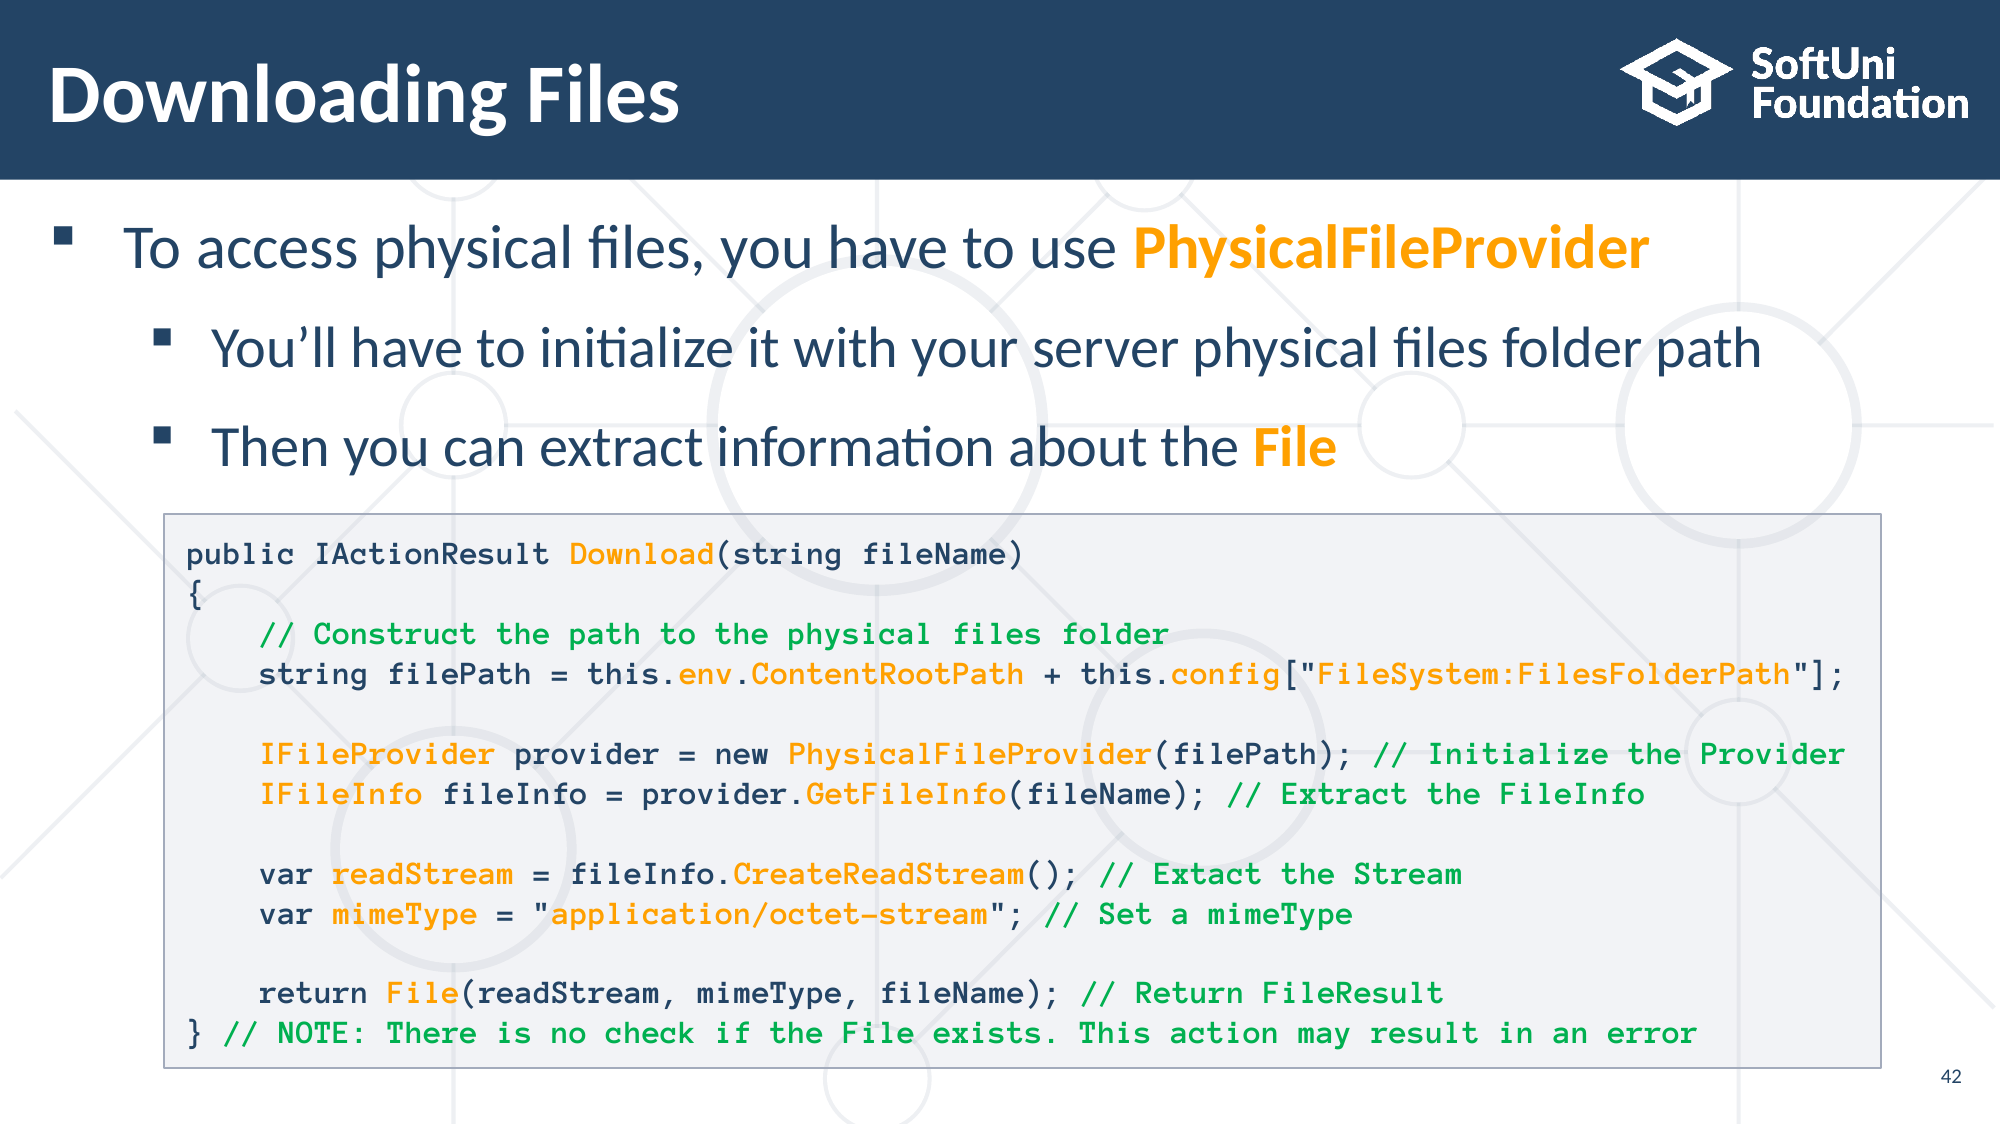

# Downloading Files
To access physical files, you have to use PhysicalFileProvider
You’ll have to initialize it with your server physical files folder path
Then you can extract information about the File
public IActionResult Download(string fileName)
{
    // Construct the path to the physical files folder
    string filePath = this.env.ContentRootPath + this.config["FileSystem:FilesFolderPath"];

    IFileProvider provider = new PhysicalFileProvider(filePath); // Initialize the Provider
    IFileInfo fileInfo = provider.GetFileInfo(fileName); // Extract the FileInfo

    var readStream = fileInfo.CreateReadStream(); // Extact the Stream
    var mimeType = "application/octet-stream"; // Set a mimeType

    return File(readStream, mimeType, fileName); // Return FileResult
} // NOTE: There is no check if the File exists. This action may result in an error
42